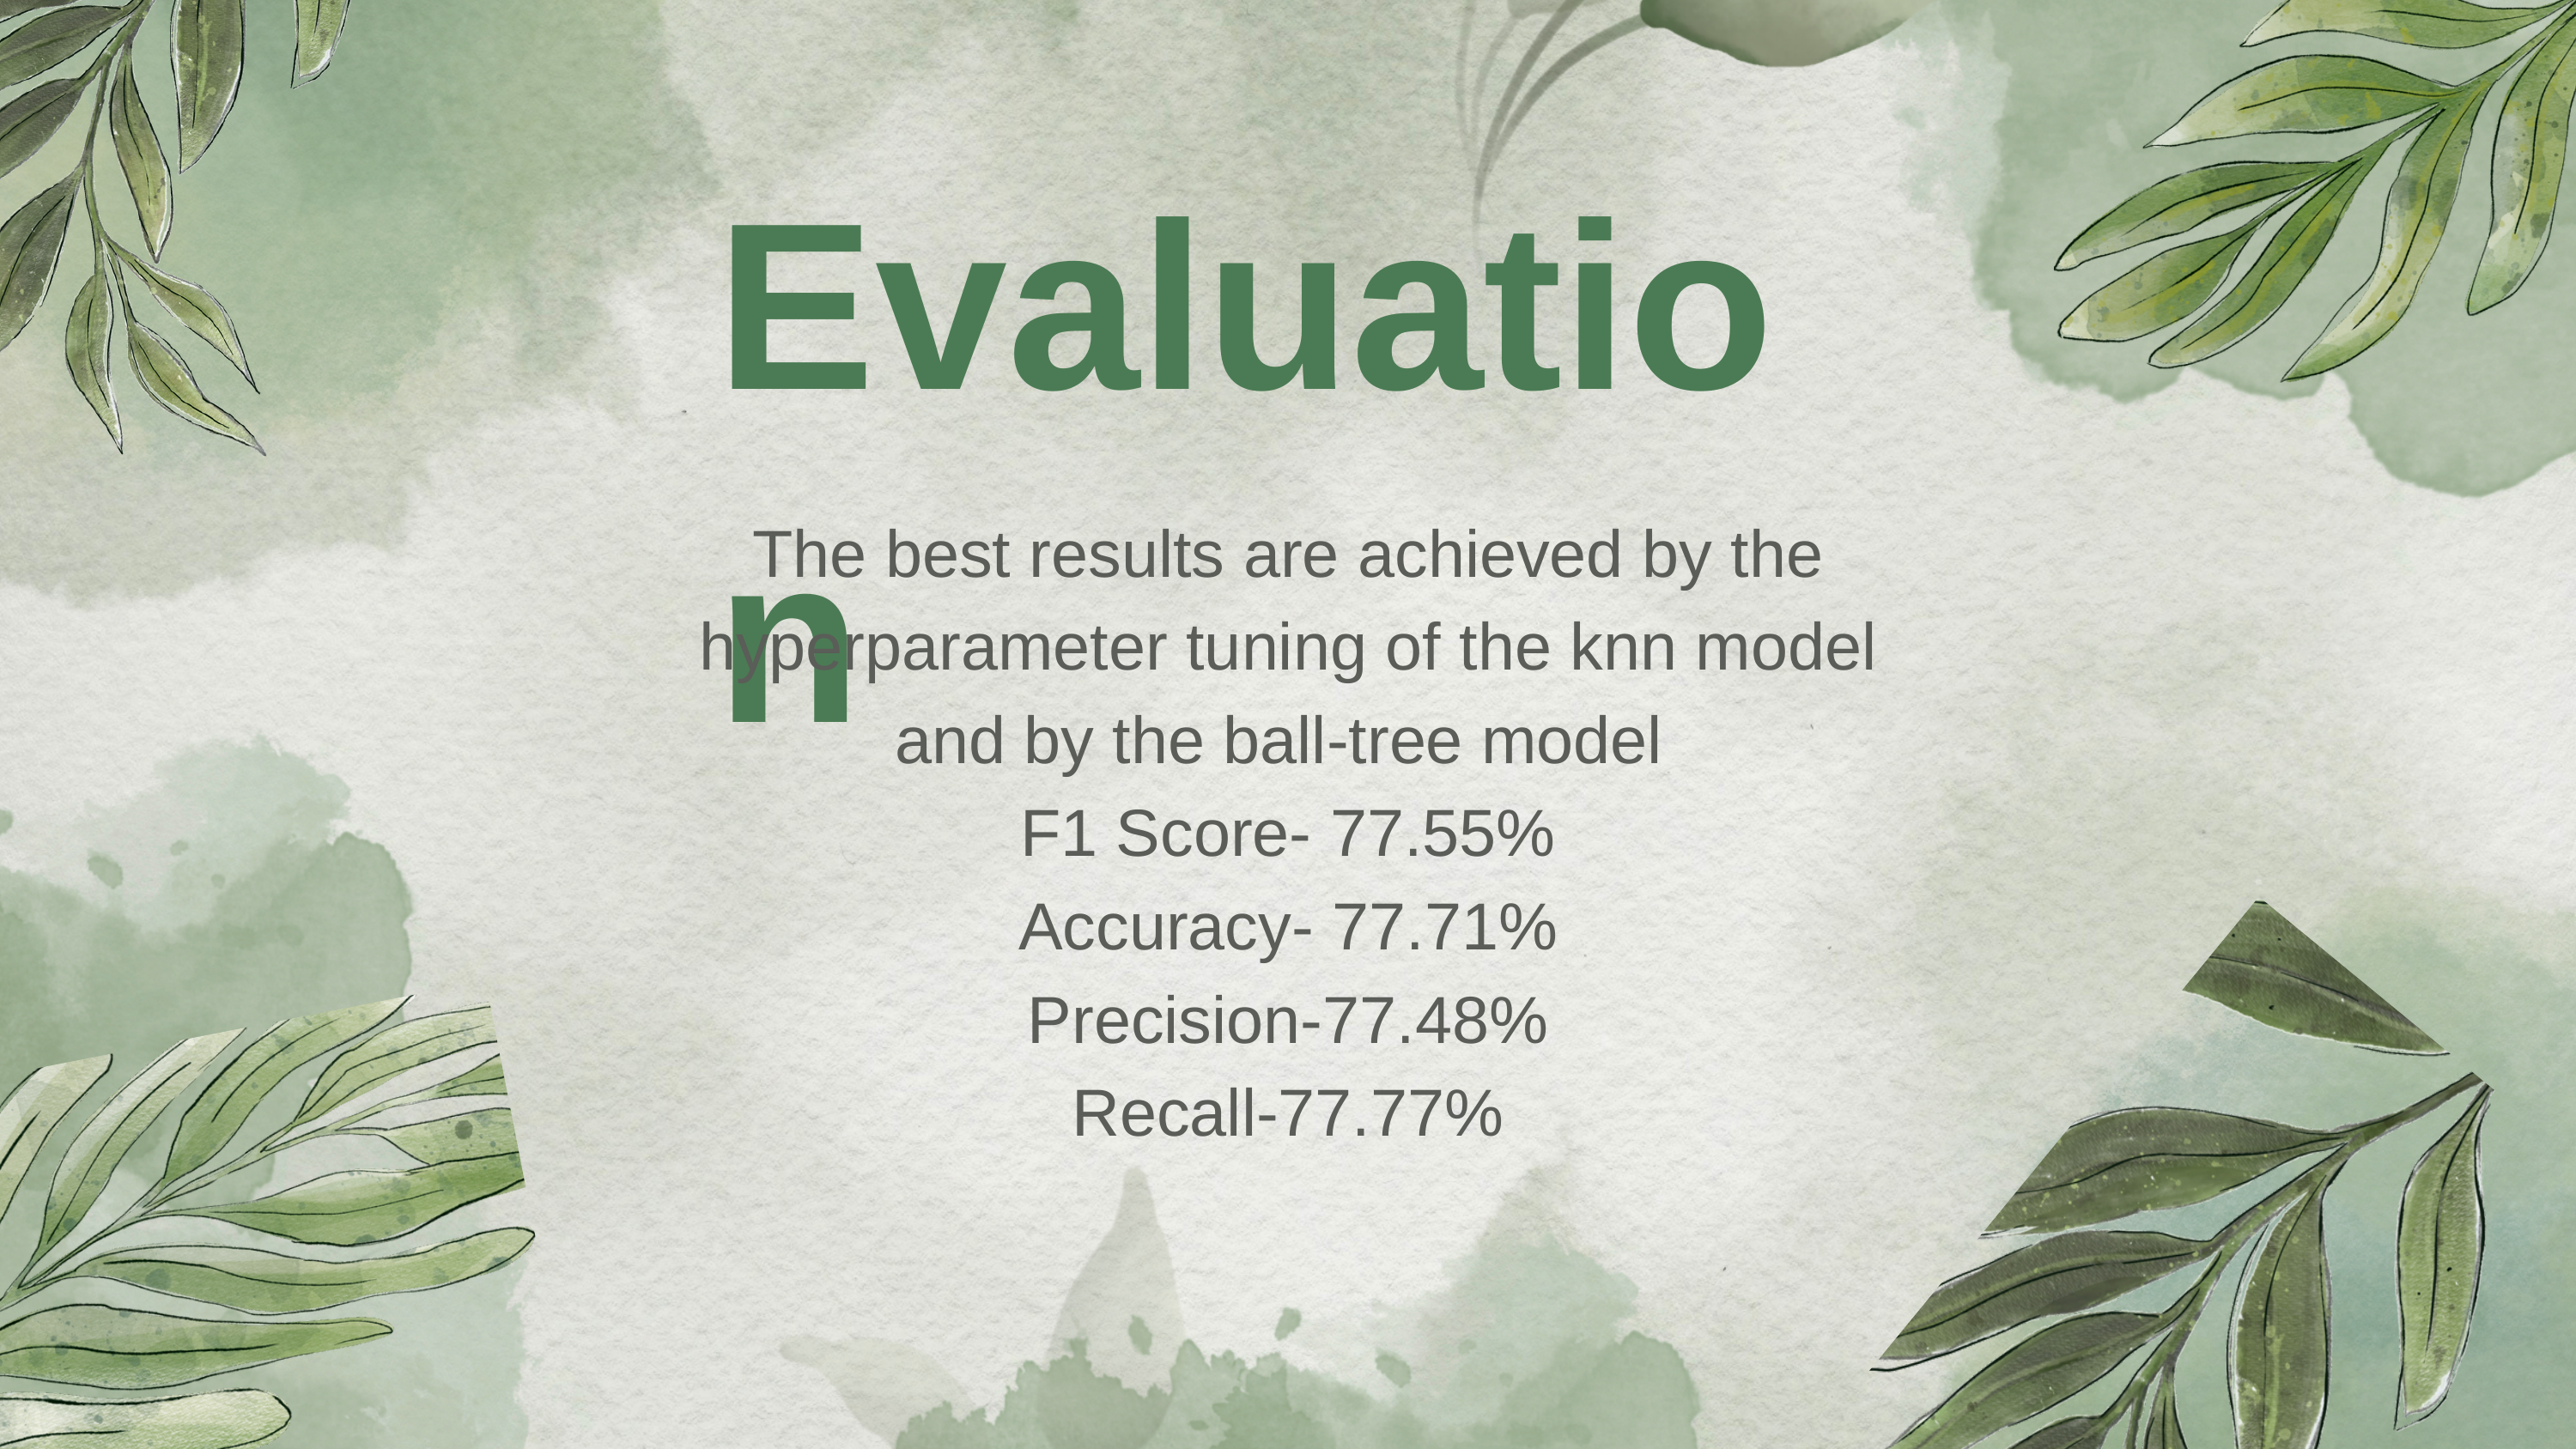

Evaluation
The best results are achieved by the hyperparameter tuning of the knn model and by the ball-tree model
F1 Score- 77.55%
Accuracy- 77.71%
Precision-77.48%
Recall-77.77%